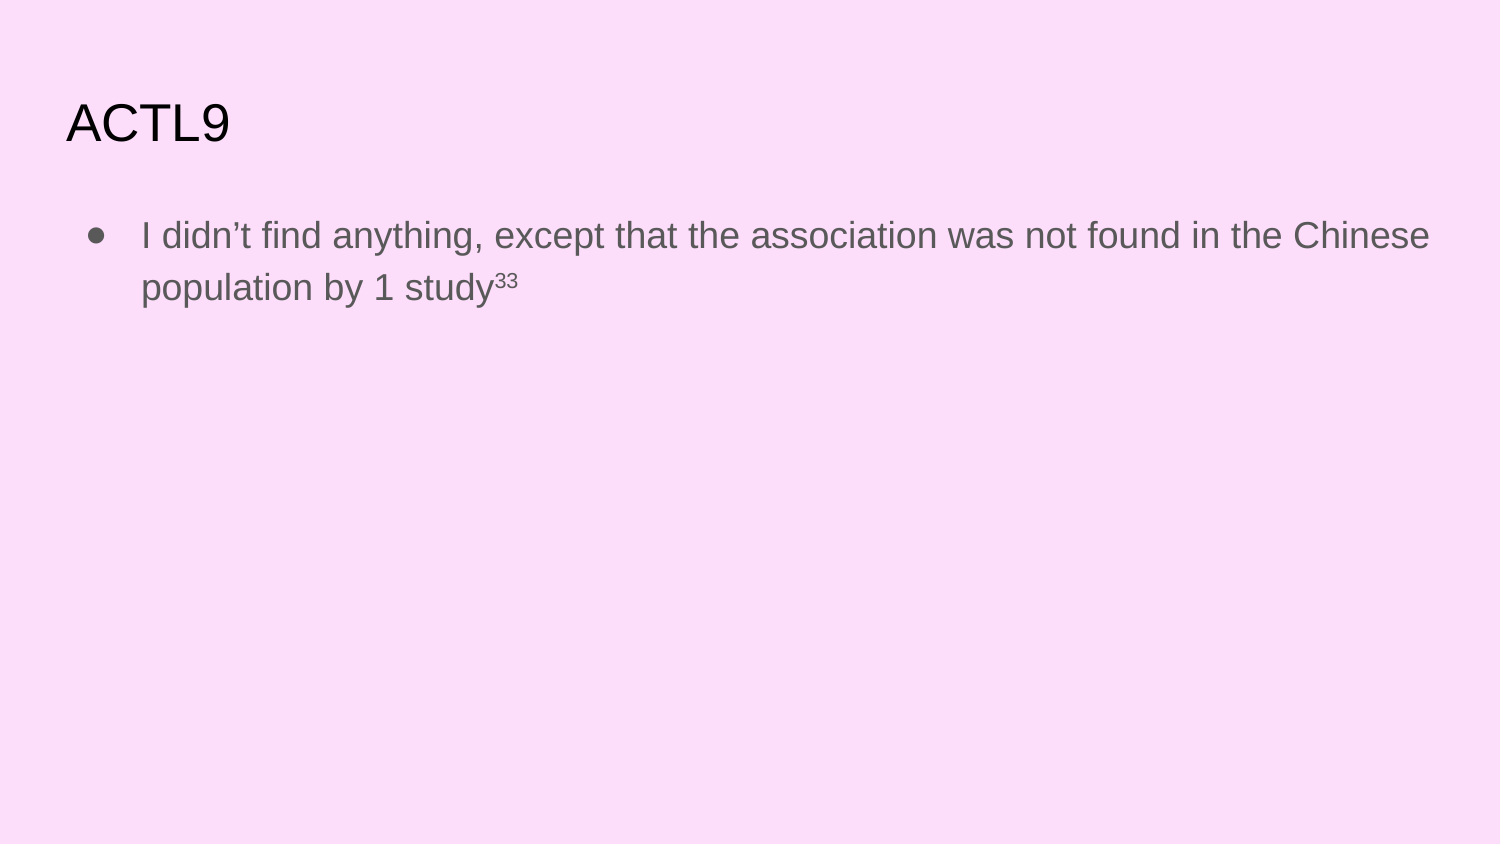

# ACTL9
I didn’t find anything, except that the association was not found in the Chinese population by 1 study33